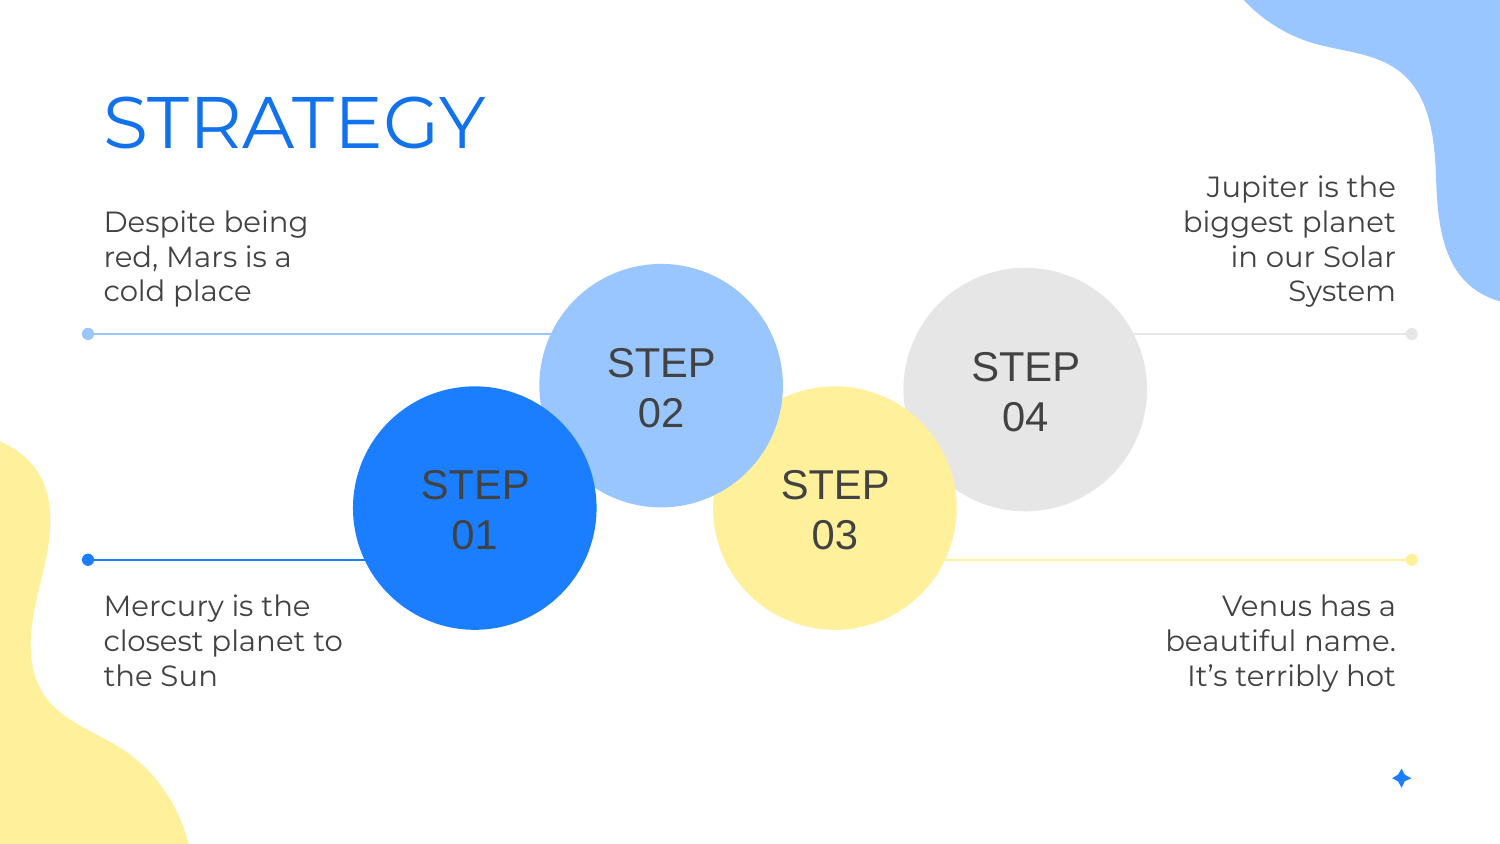

# STRATEGY
Despite being red, Mars is a cold place
Jupiter is the biggest planet in our Solar System
STEP 02
STEP 04
STEP 03
STEP 01
Mercury is the closest planet to the Sun
Venus has a beautiful name. It’s terribly hot